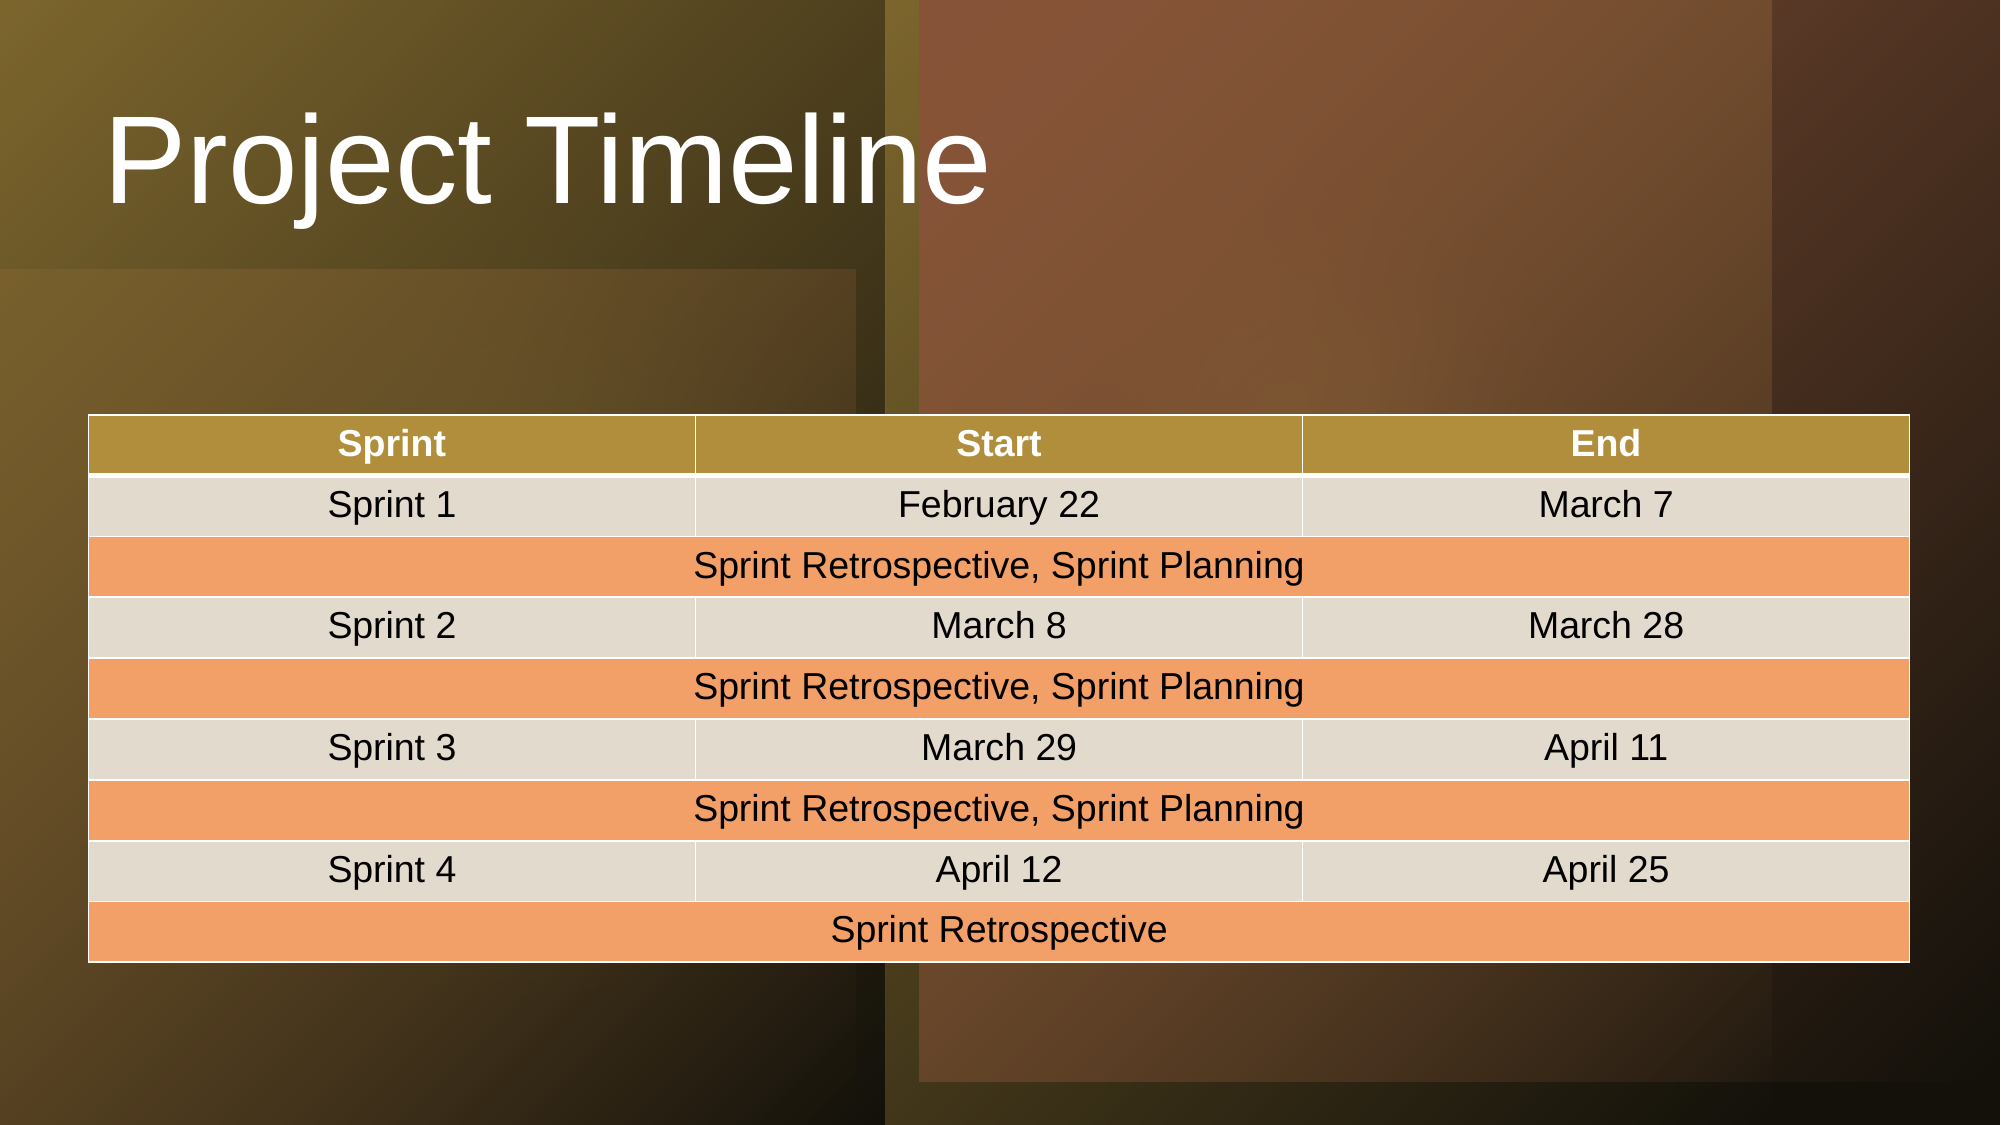

# Project Timeline
| Sprint | Start | End |
| --- | --- | --- |
| Sprint 1 | February 22 | March 7 |
| Sprint Retrospective, Sprint Planning |  |  |
| Sprint 2 | March 8 | March 28 |
| Sprint Retrospective, Sprint Planning |  |  |
| Sprint 3 | March 29 | April 11 |
| Sprint Retrospective, Sprint Planning |  |  |
| Sprint 4 | April 12 | April 25 |
| Sprint Retrospective |  |  |